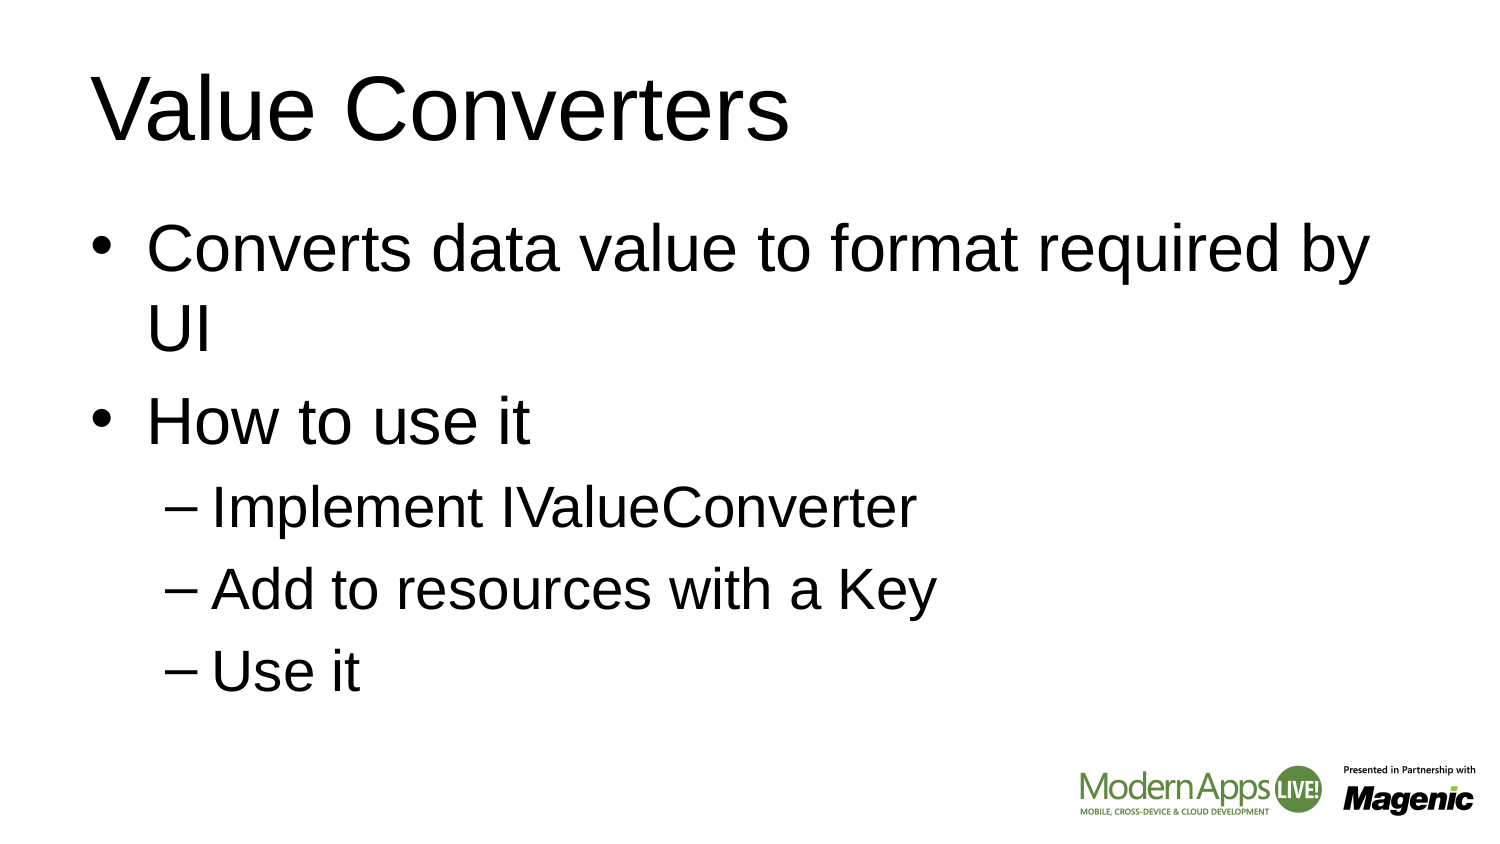

# Value Converters
Converts data value to format required by UI
How to use it
Implement IValueConverter
Add to resources with a Key
Use it